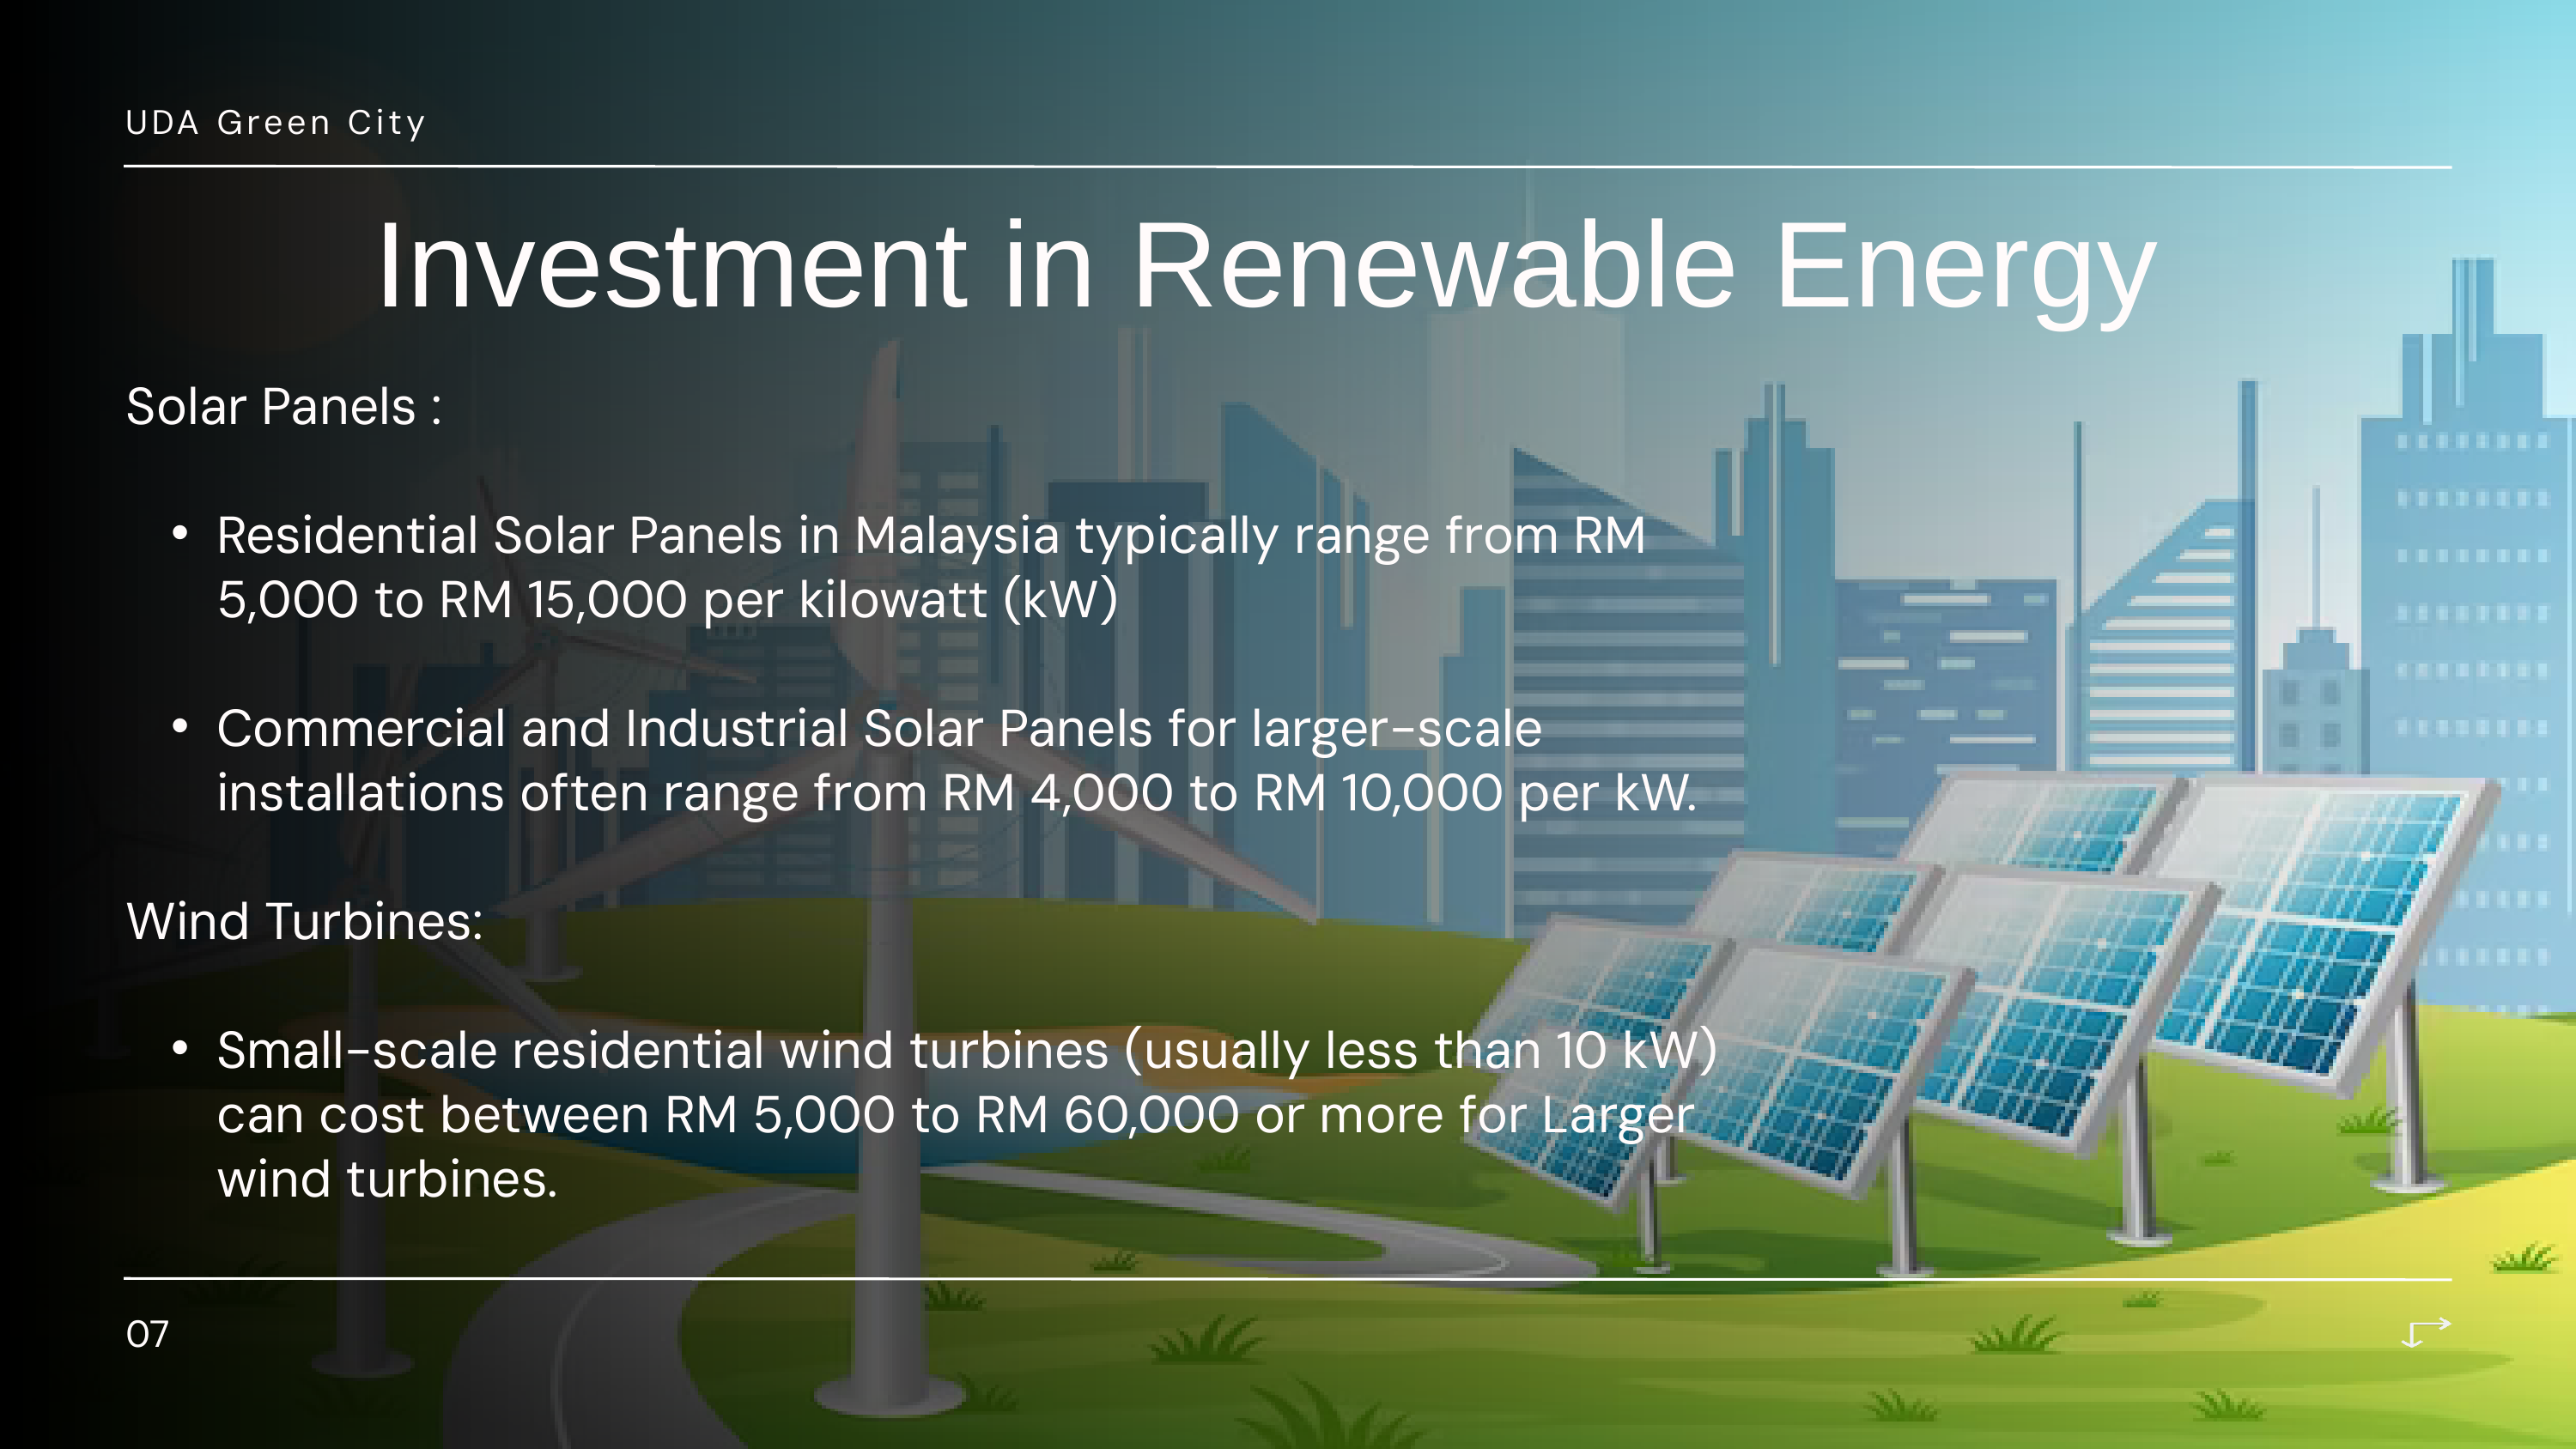

UDA Green City

Investment in Renewable Energy
Solar Panels :

Residential Solar Panels in Malaysia typically range from RM 5,000 to RM 15,000 per kilowatt (kW)

Commercial and Industrial Solar Panels for larger-scale installations often range from RM 4,000 to RM 10,000 per kW.

Wind Turbines:

Small-scale residential wind turbines (usually less than 10 kW) can cost between RM 5,000 to RM 60,000 or more for Larger wind turbines.

07